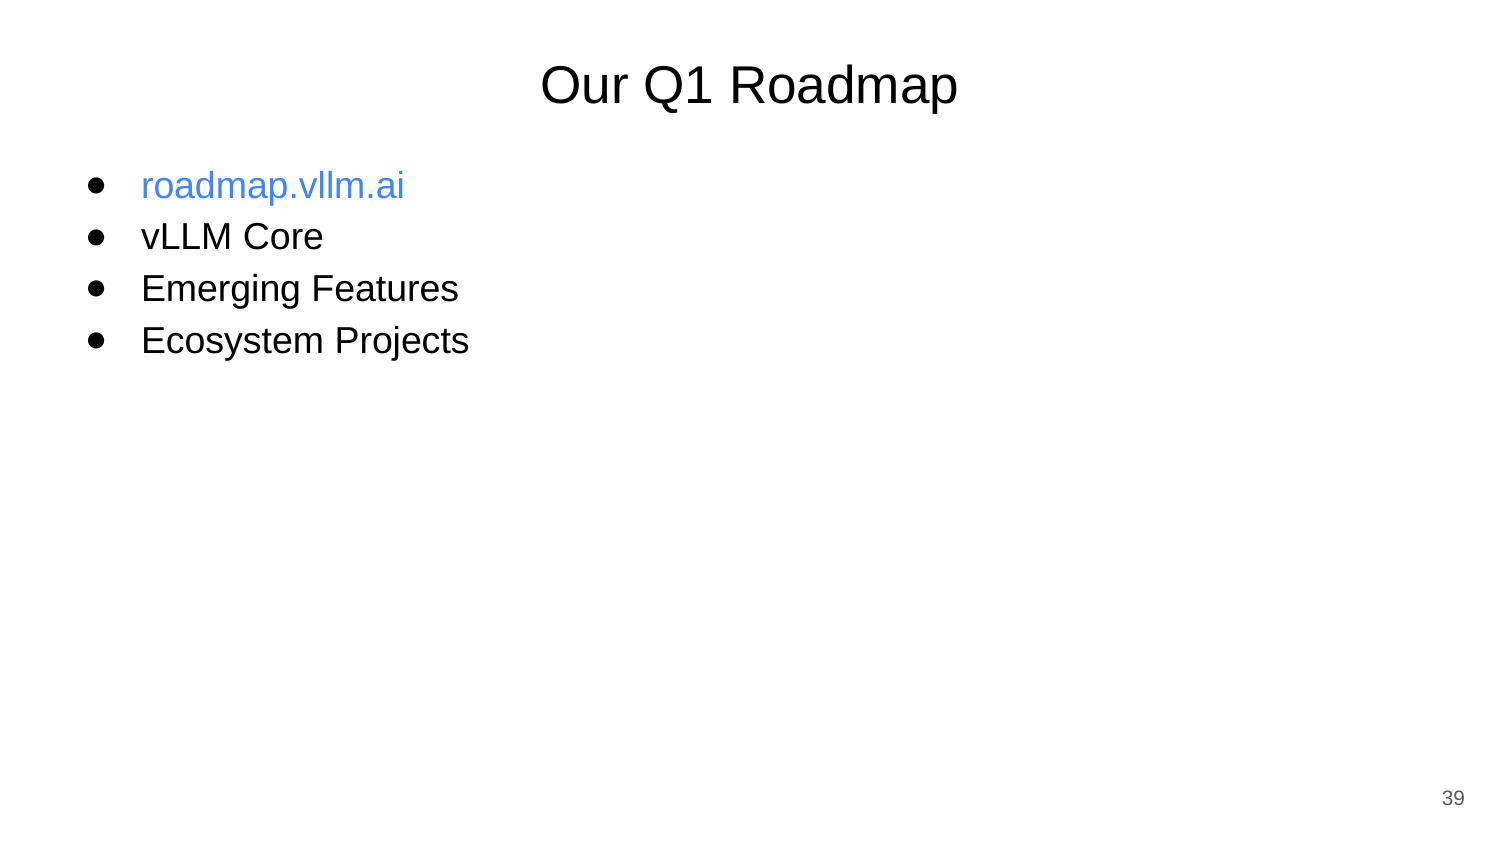

# Our Q1 Roadmap
roadmap.vllm.ai
vLLM Core
Emerging Features
Ecosystem Projects
39